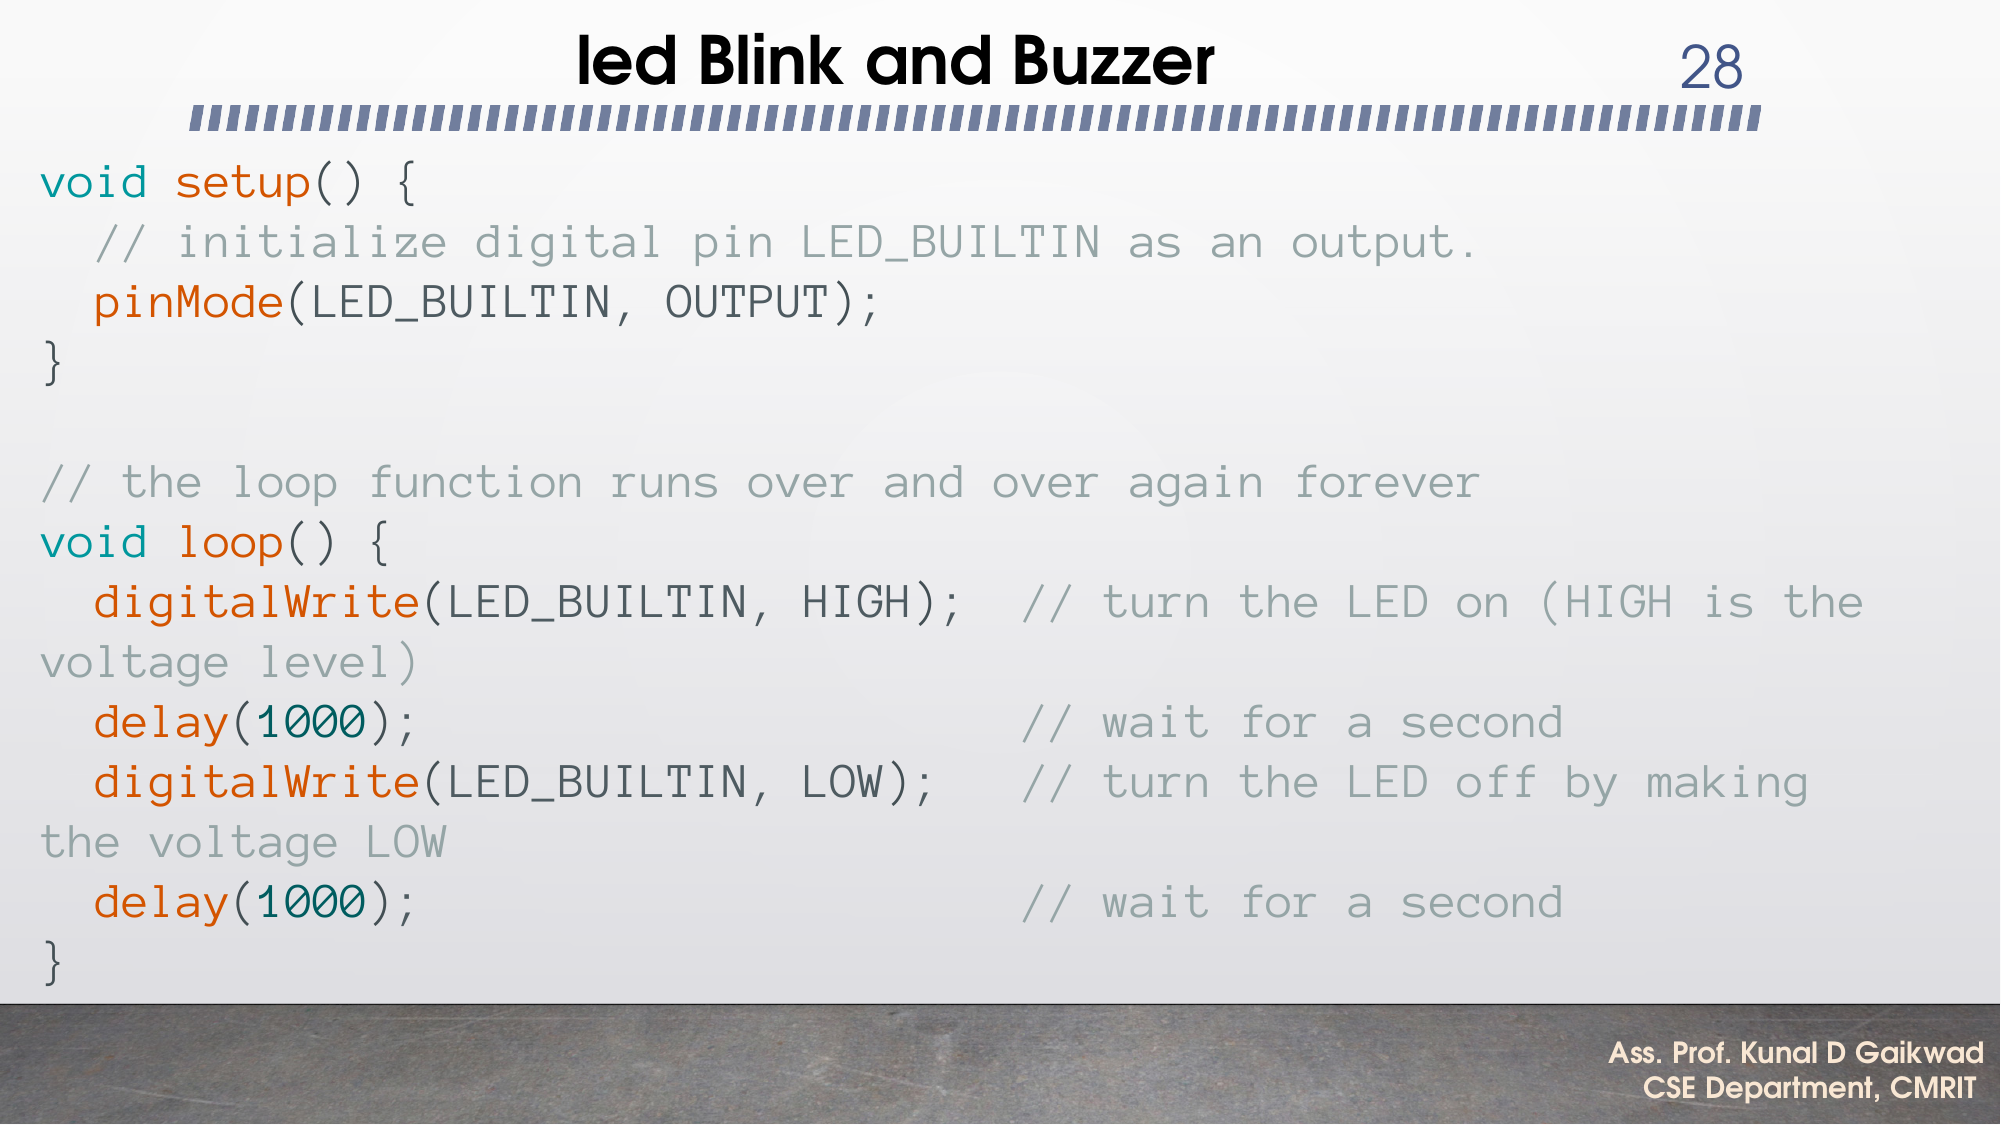

led Blink and Buzzer

28
void setup() {
  // initialize digital pin LED_BUILTIN as an output.
  pinMode(LED_BUILTIN, OUTPUT);
}
// the loop function runs over and over again forever
void loop() {
  digitalWrite(LED_BUILTIN, HIGH);  // turn the LED on (HIGH is the voltage level)
  delay(1000);                      // wait for a second
  digitalWrite(LED_BUILTIN, LOW);   // turn the LED off by making the voltage LOW
  delay(1000);                      // wait for a second
}

Ass. Prof. Kunal D Gaikwad
CSE Department, CMRIT